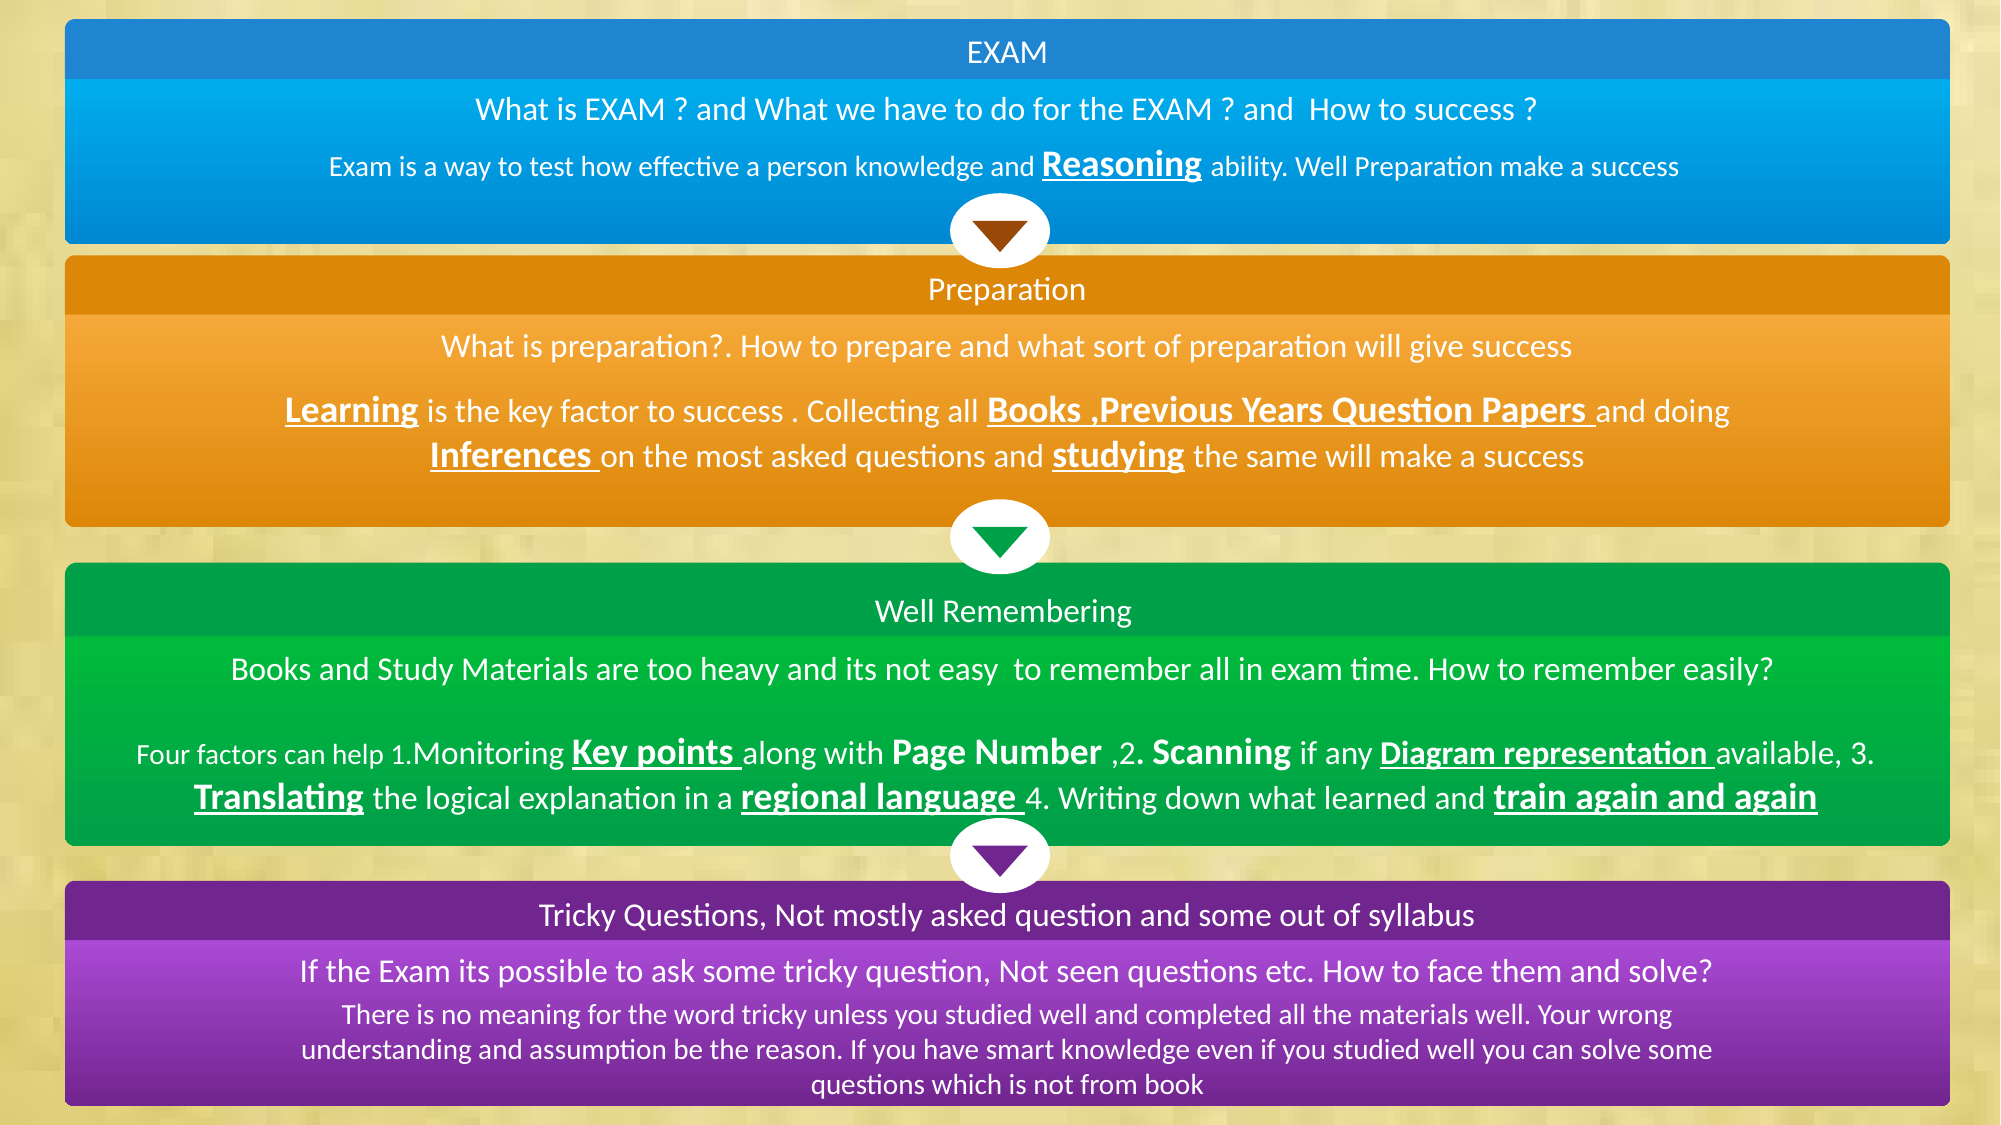

EXAM

What is EXAM ? and What we have to do for the EXAM ? and  How to success ?
Exam is a way to test how effective a person knowledge and Reasoning ability. Well Preparation make a success

Preparation

What is preparation?. How to prepare and what sort of preparation will give success
Learning is the key factor to success . Collecting all Books ,Previous Years Question Papers and doing Inferences on the most asked questions and studying the same will make a success

Well Remembering

Books and Study Materials are too heavy and its not easy  to remember all in exam time. How to remember easily?
Four factors can help 1.Monitoring Key points along with Page Number ,2. Scanning if any Diagram representation available, 3. Translating the logical explanation in a regional language 4. Writing down what learned and train again and again

Tricky Questions, Not mostly asked question and some out of syllabus

If the Exam its possible to ask some tricky question, Not seen questions etc. How to face them and solve?
There is no meaning for the word tricky unless you studied well and completed all the materials well. Your wrong understanding and assumption be the reason. If you have smart knowledge even if you studied well you can solve some questions which is not from book